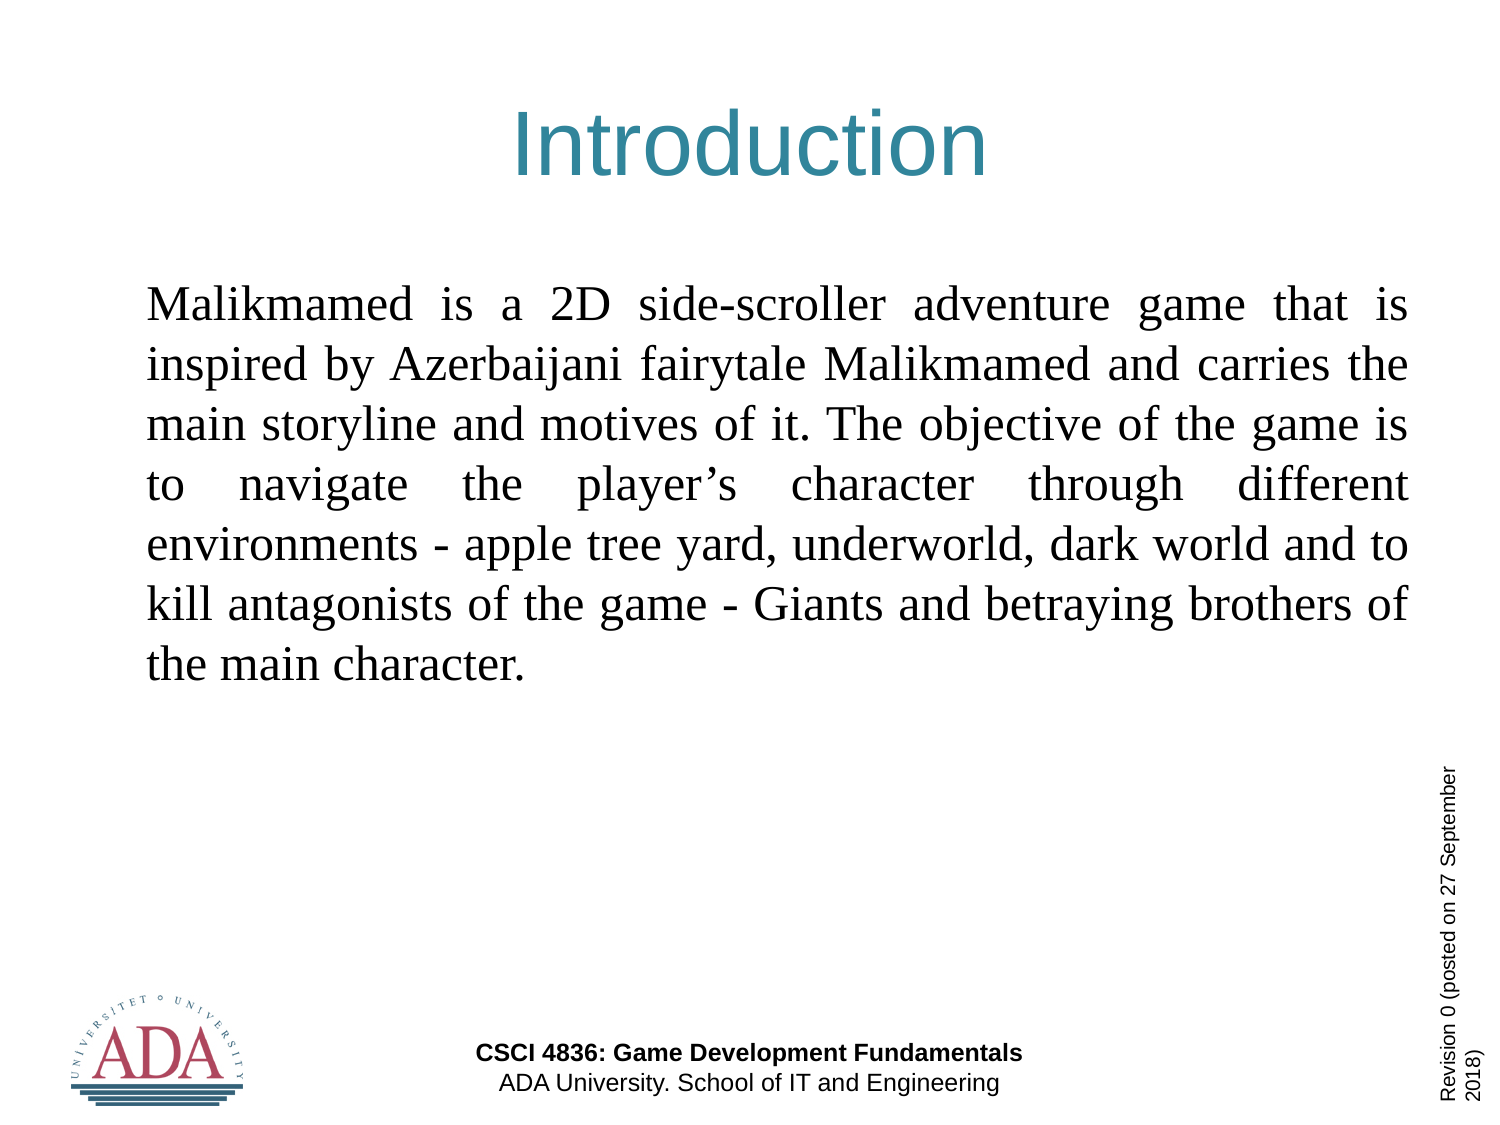

# Introduction
Malikmamed is a 2D side-scroller adventure game that is inspired by Azerbaijani fairytale Malikmamed and carries the main storyline and motives of it. The objective of the game is to navigate the player’s character through different environments - apple tree yard, underworld, dark world and to kill antagonists of the game - Giants and betraying brothers of the main character.